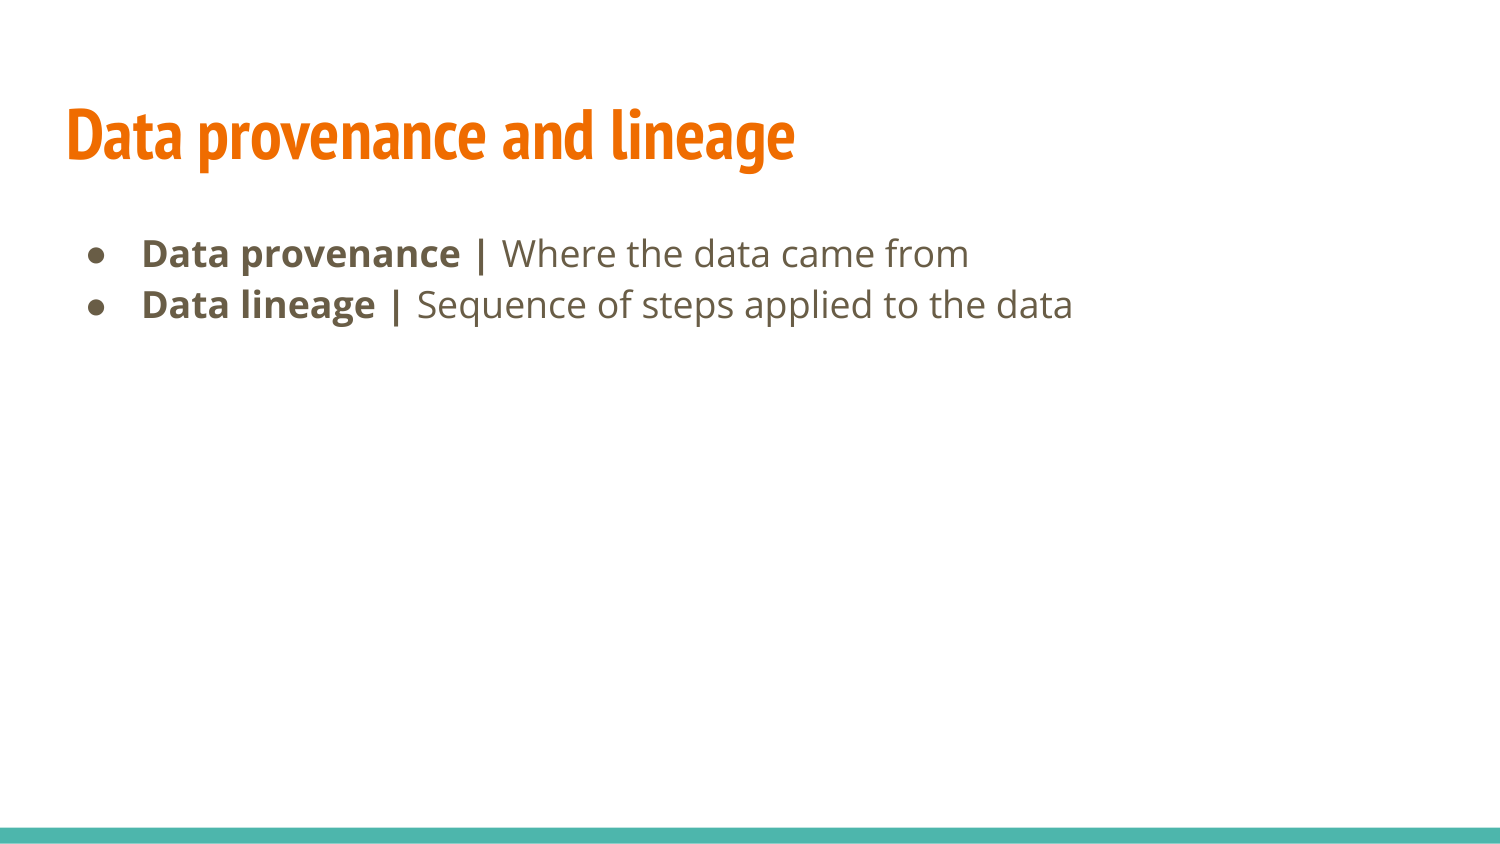

# Data provenance and lineage
Data provenance | Where the data came from
Data lineage | Sequence of steps applied to the data